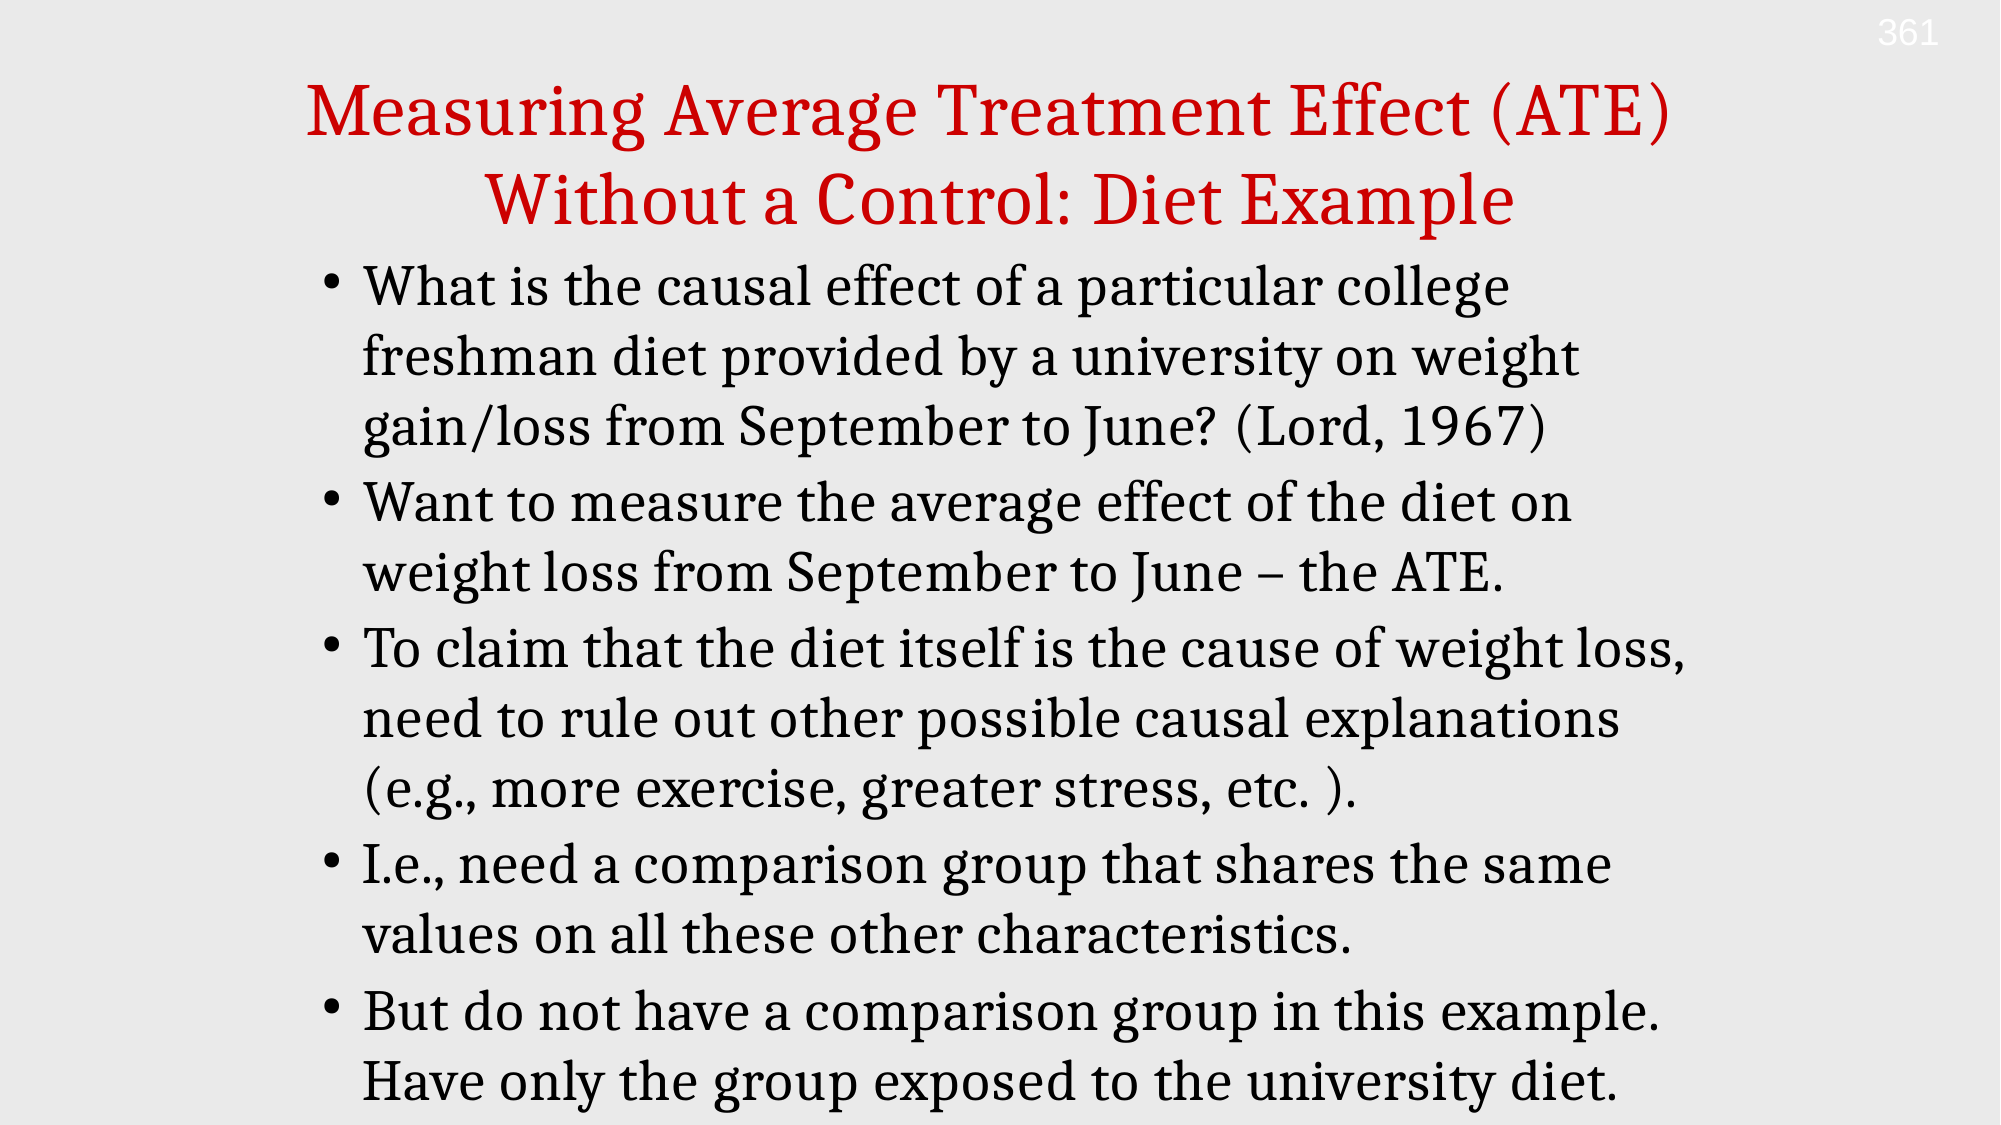

361
# Measuring Average Treatment Effect (ATE) Without a Control: Diet Example
What is the causal effect of a particular college freshman diet provided by a university on weight gain/loss from September to June? (Lord, 1967)
Want to measure the average effect of the diet on weight loss from September to June – the ATE.
To claim that the diet itself is the cause of weight loss, need to rule out other possible causal explanations (e.g., more exercise, greater stress, etc. ).
I.e., need a comparison group that shares the same values on all these other characteristics.
But do not have a comparison group in this example. Have only the group exposed to the university diet.